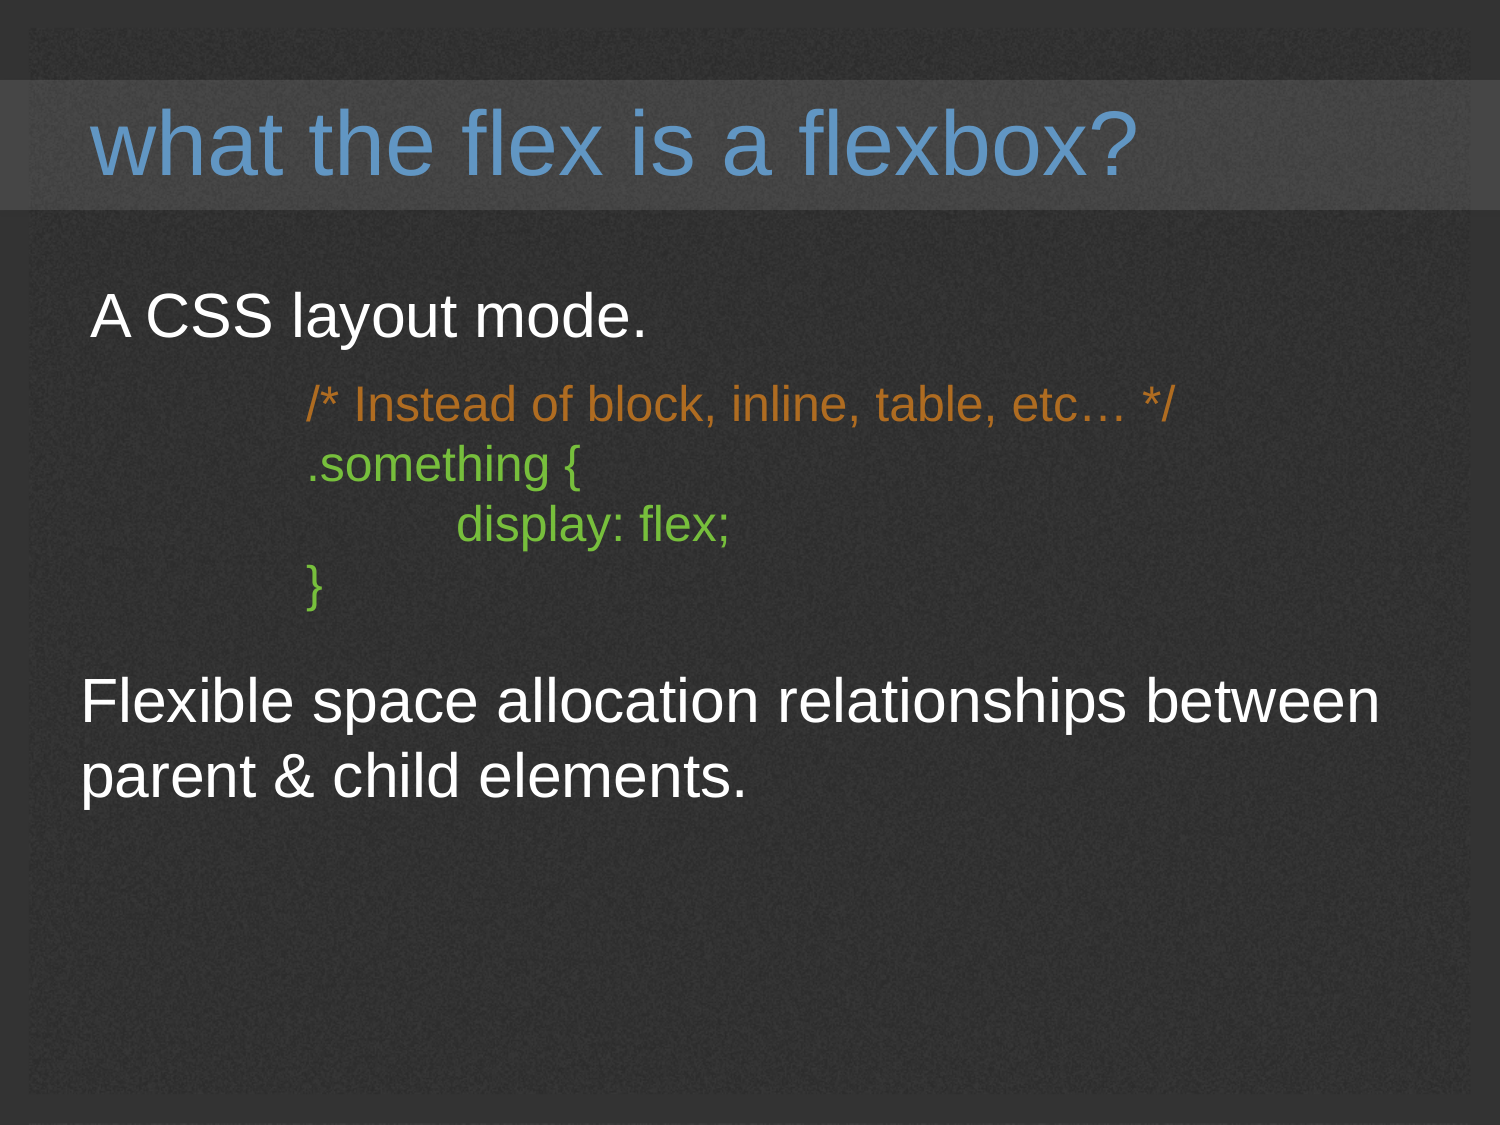

# what the flex is a flexbox?
A CSS layout mode.
/* Instead of block, inline, table, etc… */
.something {
	display: flex;
}
Flexible space allocation relationships between parent & child elements.